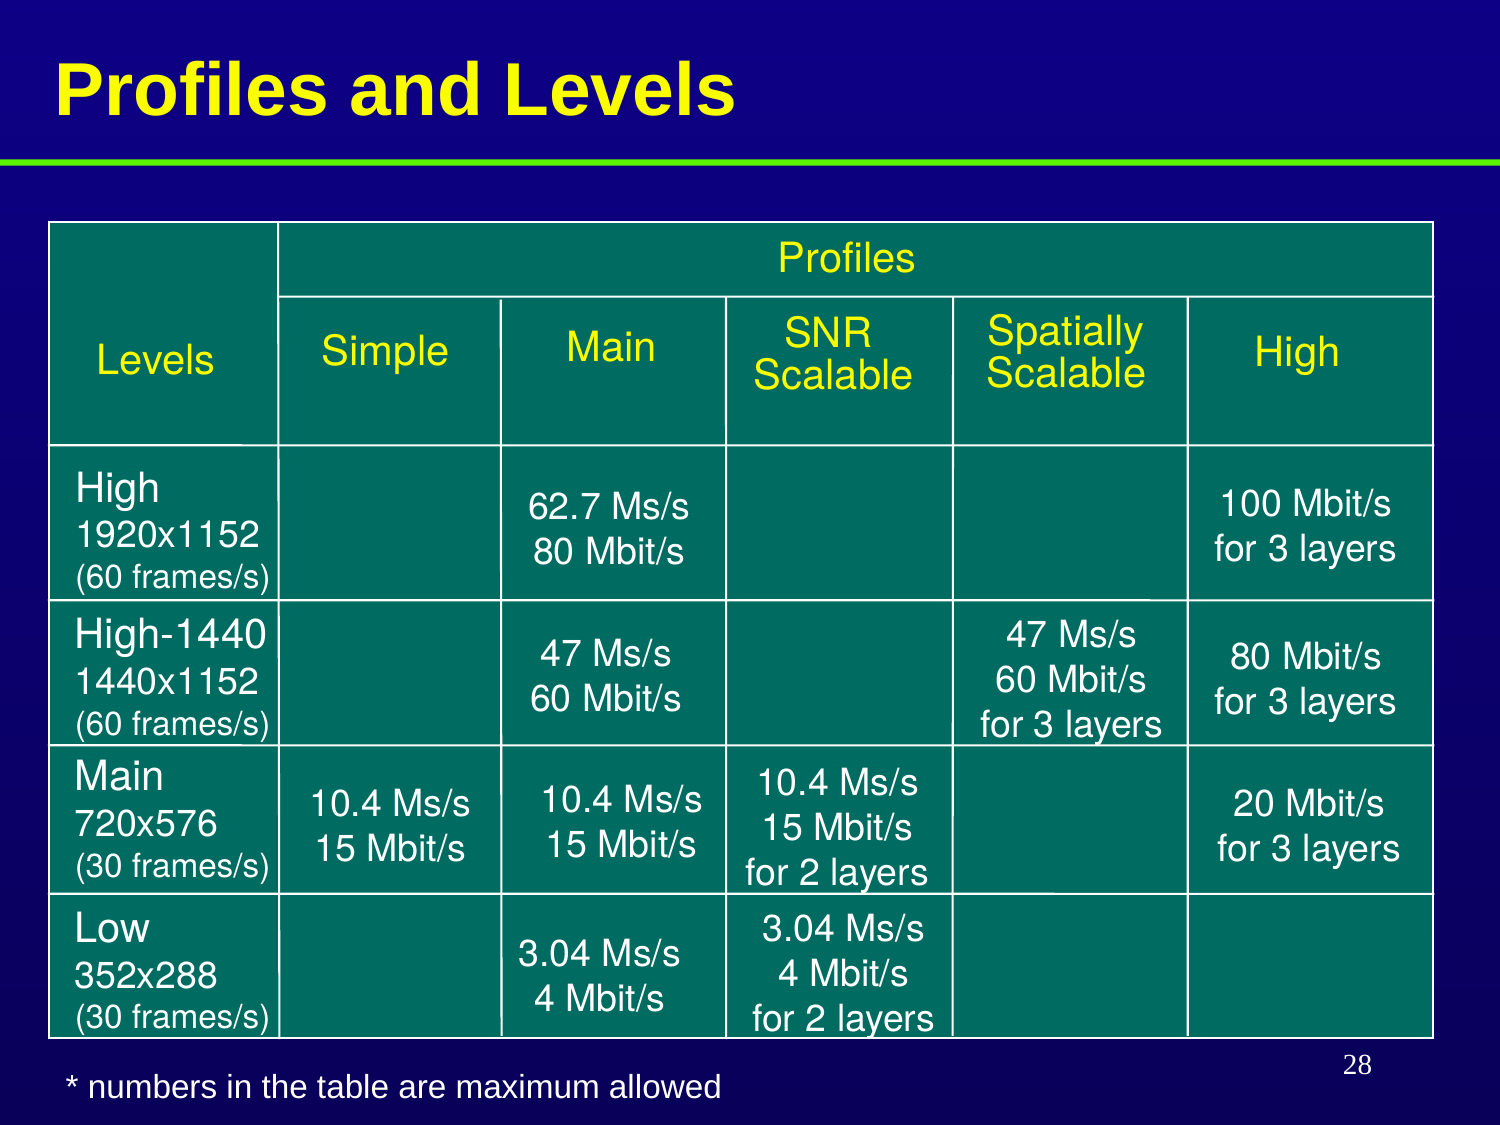

# Profiles and Levels

Profiles

Spatially
Scalable
SNR
Scalable
Main
Simple
High

Levels

High
1920x1152
(60 frames/s)
100 Mbit/s
for 3 layers
62.7 Ms/s
80 Mbit/s

High-1440
1440x1152
(60 frames/s)

47 Ms/s
60 Mbit/s
for 3 layers
47 Ms/s
60 Mbit/s
80 Mbit/s
for 3 layers

Main
720x576
(30 frames/s)

10.4 Ms/s
15 Mbit/s
for 2 layers
10.4 Ms/s
15 Mbit/s
10.4 Ms/s
15 Mbit/s
20 Mbit/s
for 3 layers

Low
352x288
(30 frames/s)

3.04 Ms/s
4 Mbit/s
for 2 layers
3.04 Ms/s
4 Mbit/s
28
* numbers in the table are maximum allowed